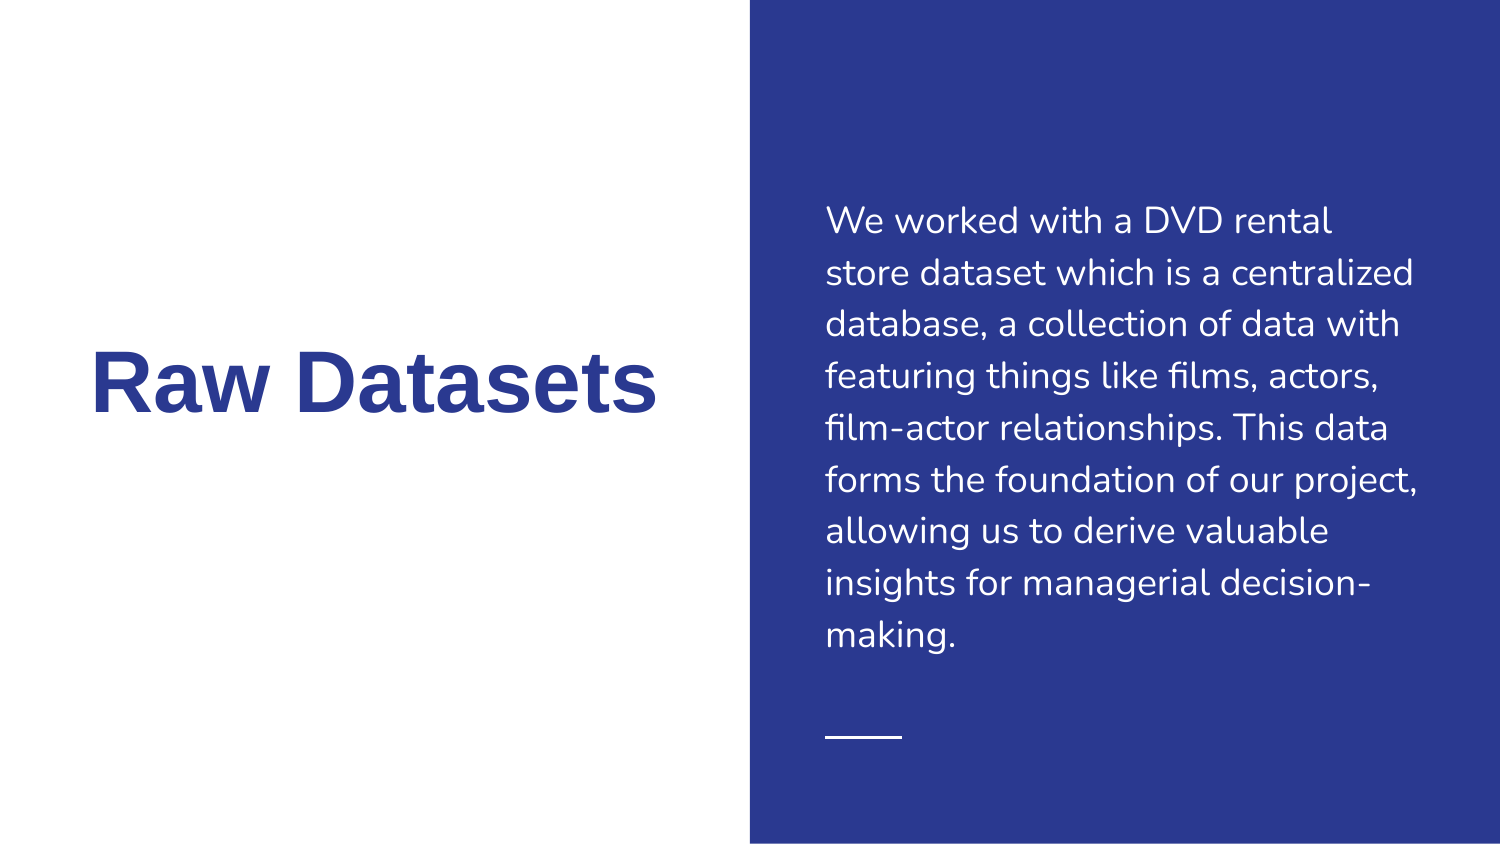

We worked with a DVD rental store dataset which is a centralized database, a collection of data with featuring things like films, actors, film-actor relationships. This data forms the foundation of our project, allowing us to derive valuable insights for managerial decision-making.
# Raw Datasets